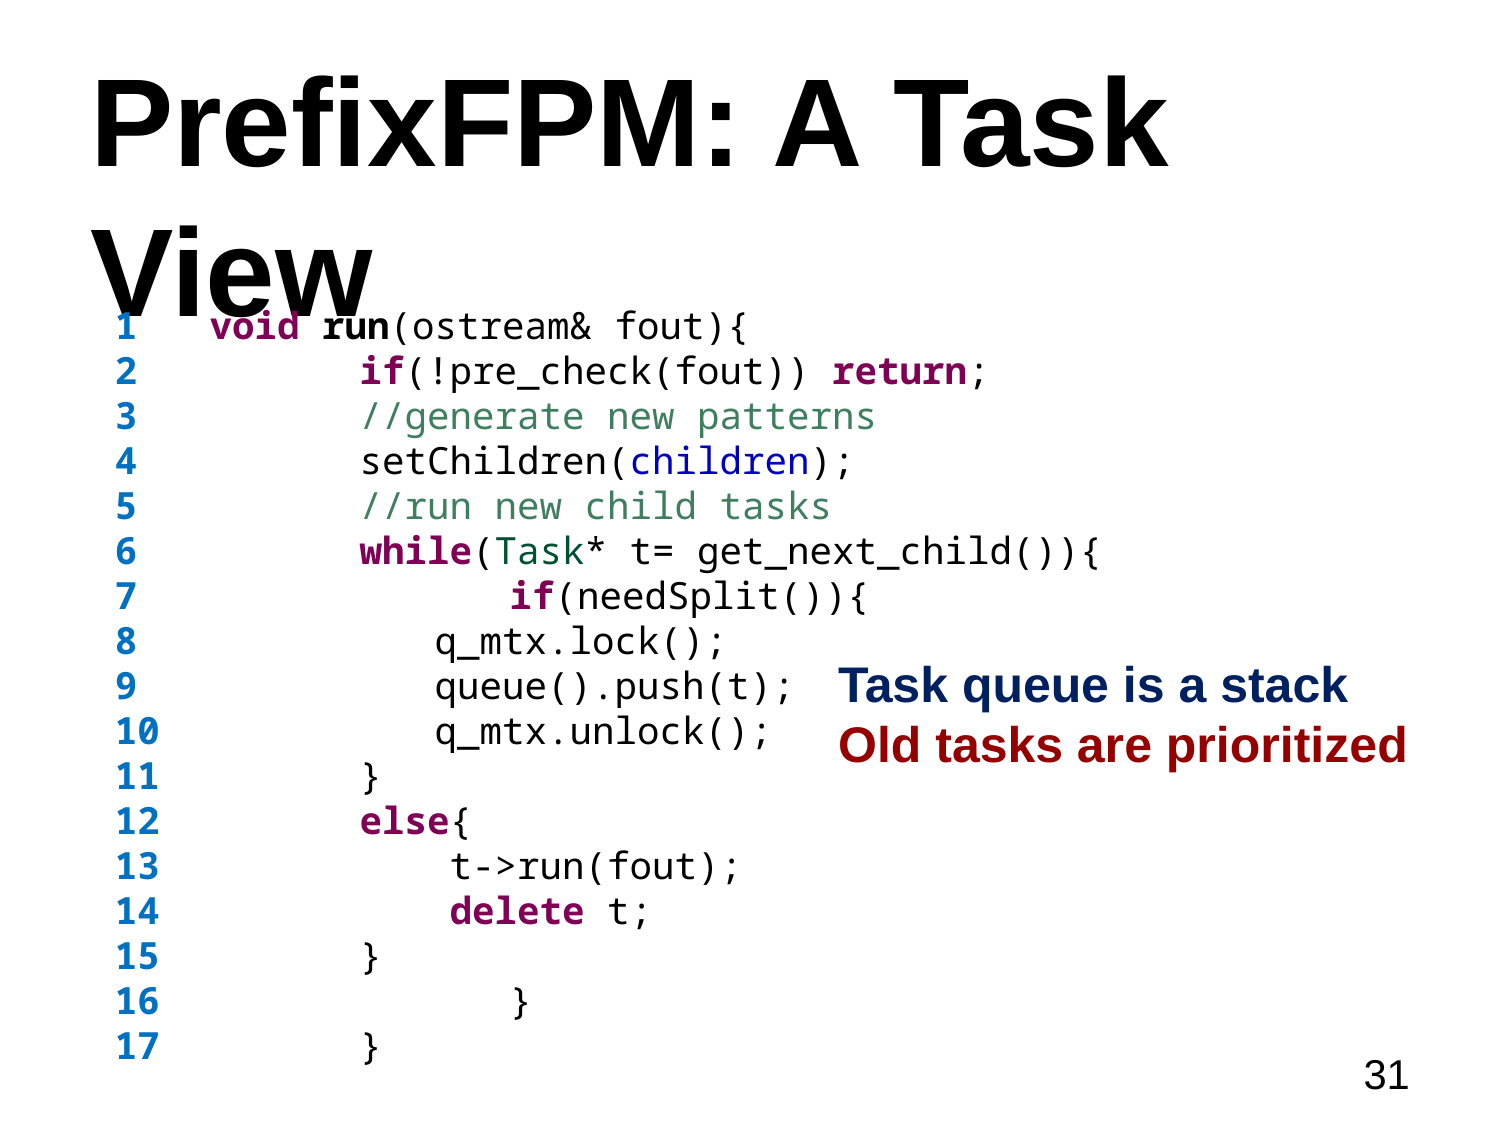

# PrefixFPM: A Task View
1
2
3
4
5
6
7
8
9
10
11
12
13
14
15
16
17
void run(ostream& fout){
	if(!pre_check(fout)) return;
	//generate new patterns
	setChildren(children);
	//run new child tasks
	while(Task* t= get_next_child()){
		if(needSplit()){
          q_mtx.lock();
          queue().push(t);
          q_mtx.unlock();
}
else{
    t->run(fout);
    delete t;
}
	}
}
Task queue is a stack
Old tasks are prioritized
31